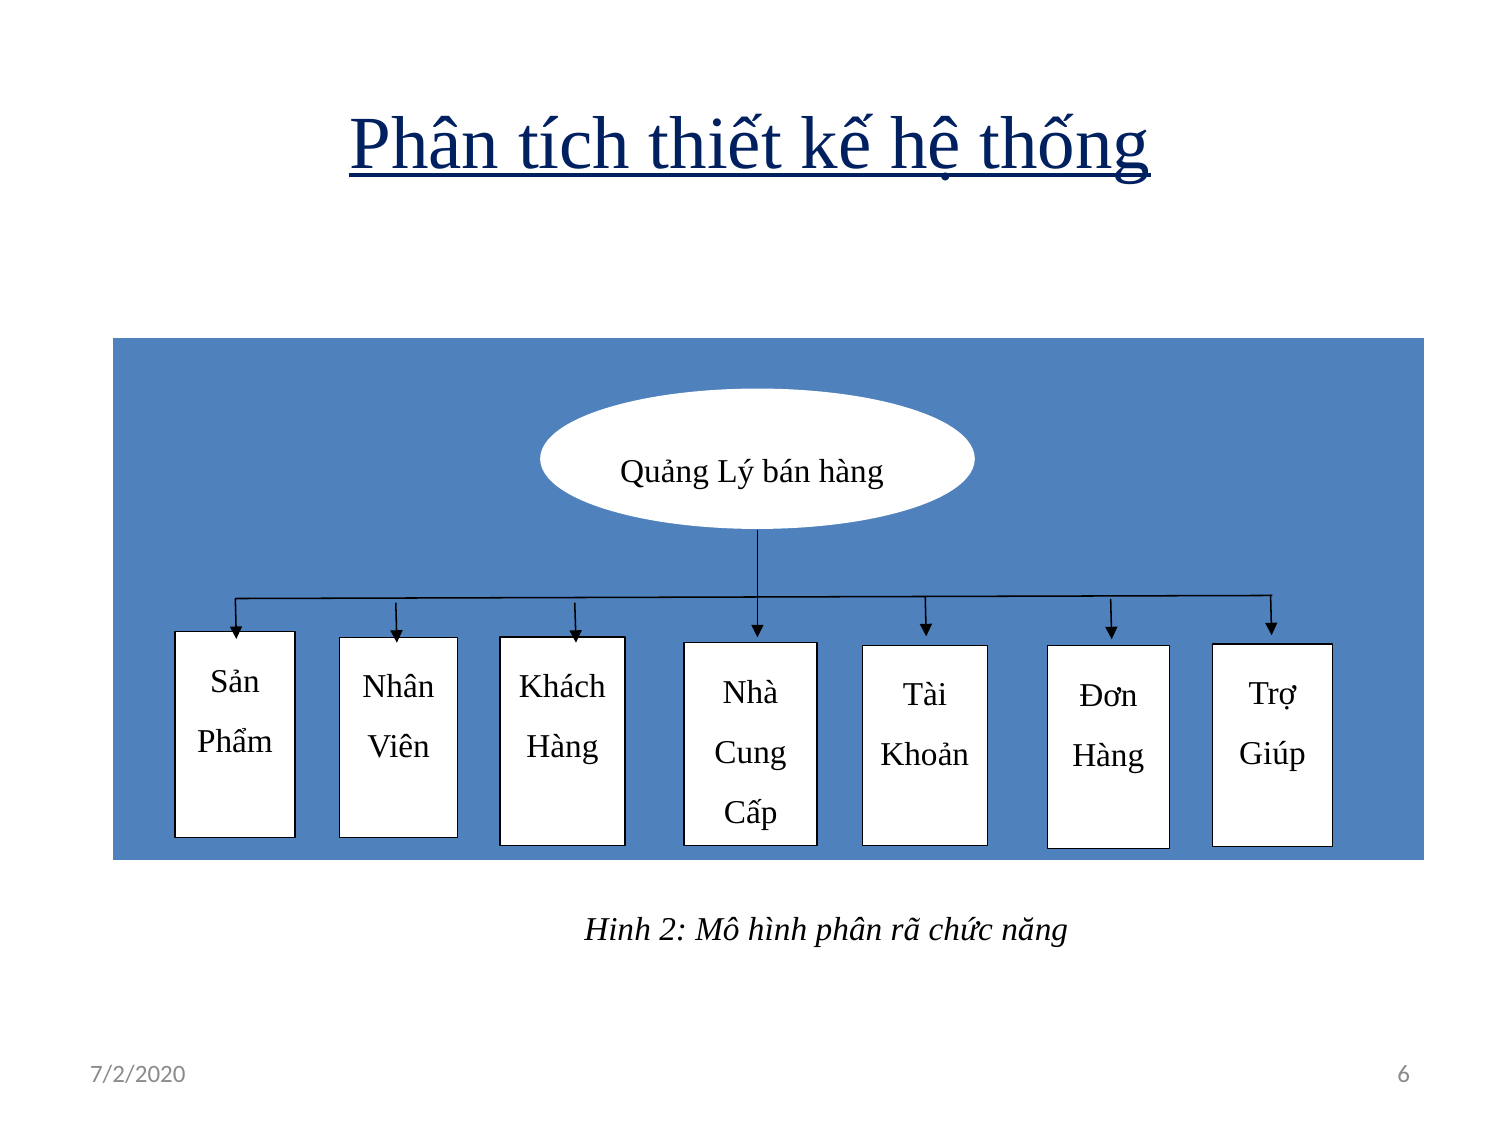

# Phân tích thiết kế hệ thống
|  |
| --- |
Quảng Lý bán hàng
Sản
Phẩm
Khách Hàng
Nhân Viên
Nhà Cung Cấp
Trợ Giúp
Tài Khoản
Đơn
Hàng
Hinh 2: Mô hình phân rã chức năng
7/2/2020
6